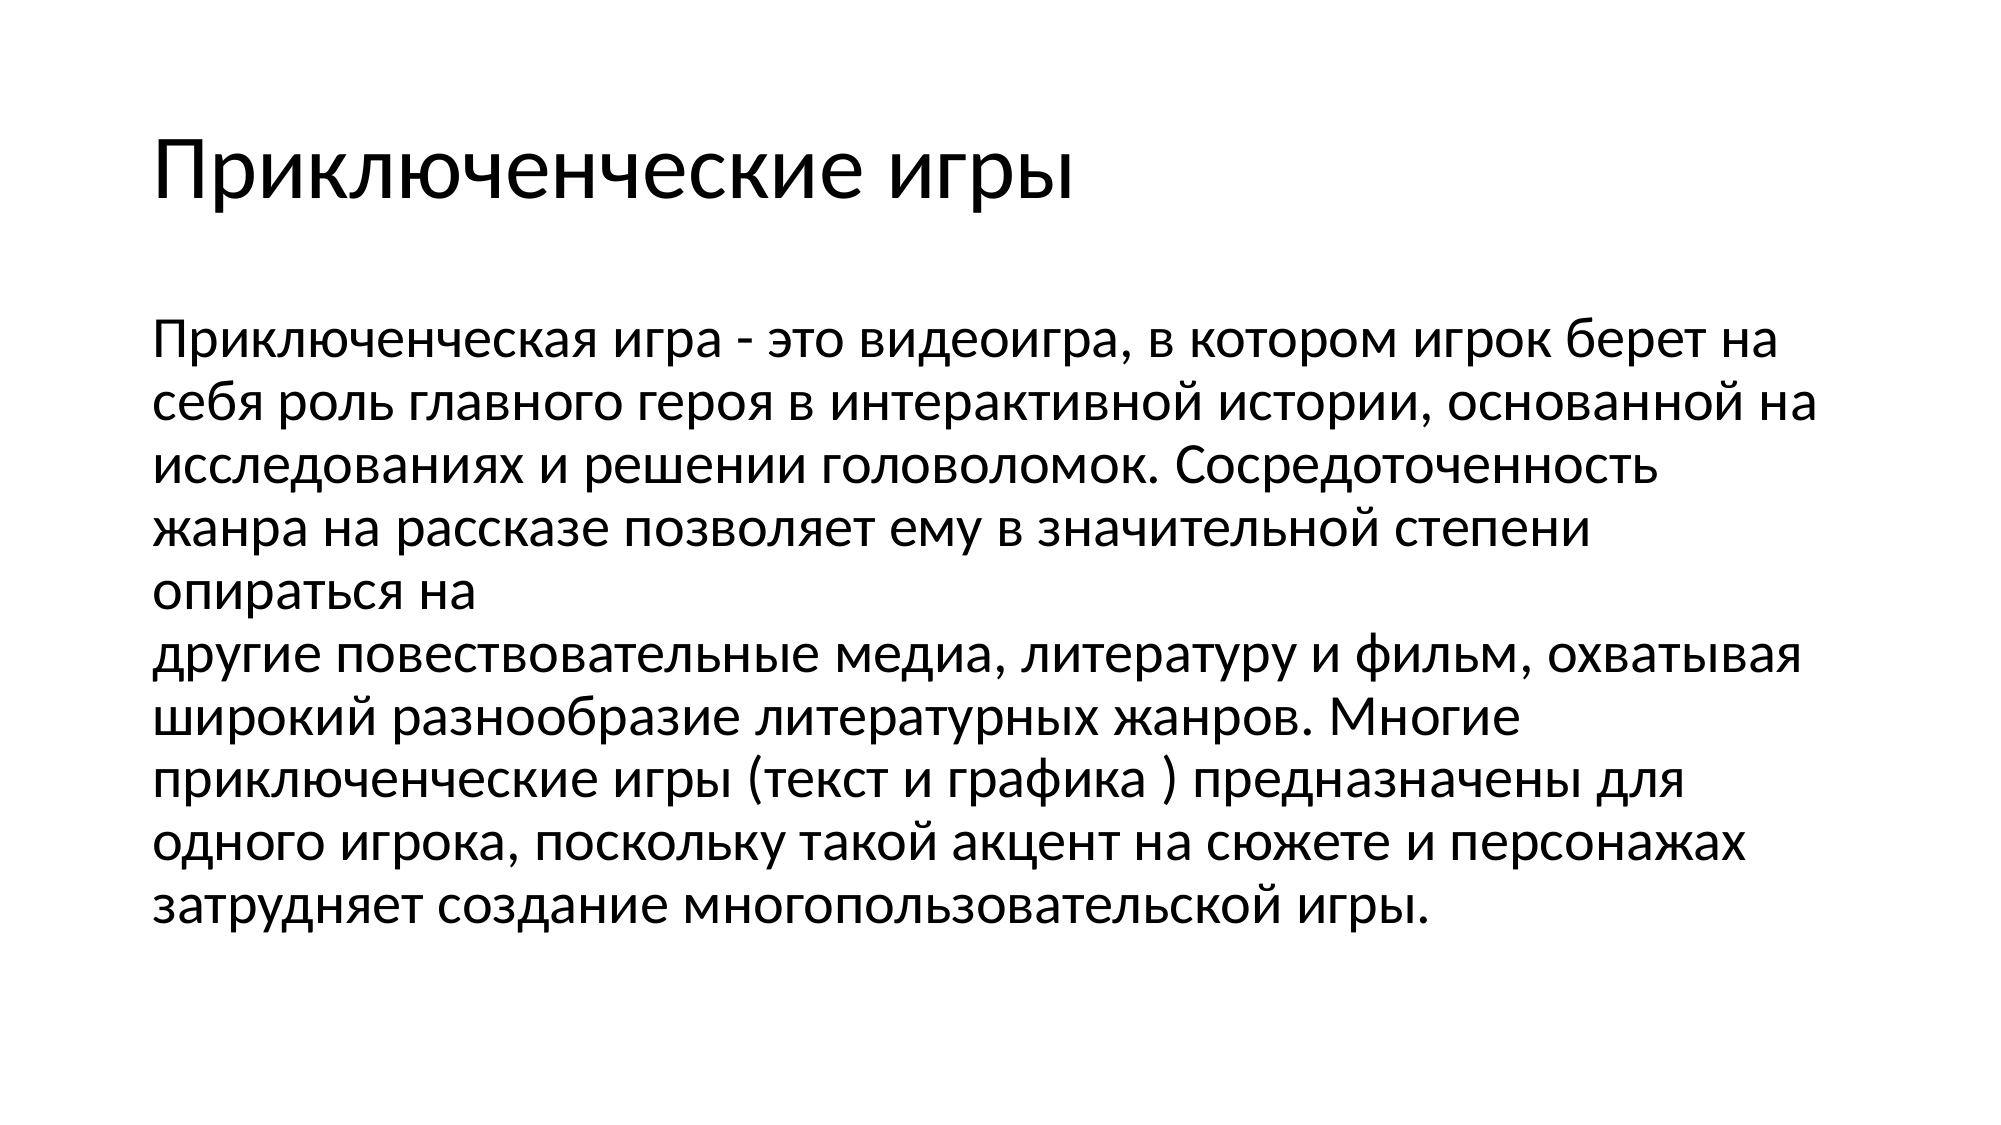

# Приключенческие игры
Приключенческая игра - это видеоигра, в котором игрок берет на себя роль главного героя в интерактивной истории, основанной на исследованиях и решении головоломок. Сосредоточенность жанра на рассказе позволяет ему в значительной степени опираться на другие повествовательные медиа, литературу и фильм, охватывая широкий разнообразие литературных жанров. Многие приключенческие игры (текст и графика ) предназначены для одного игрока, поскольку такой акцент на сюжете и персонажах затрудняет создание многопользовательской игры.